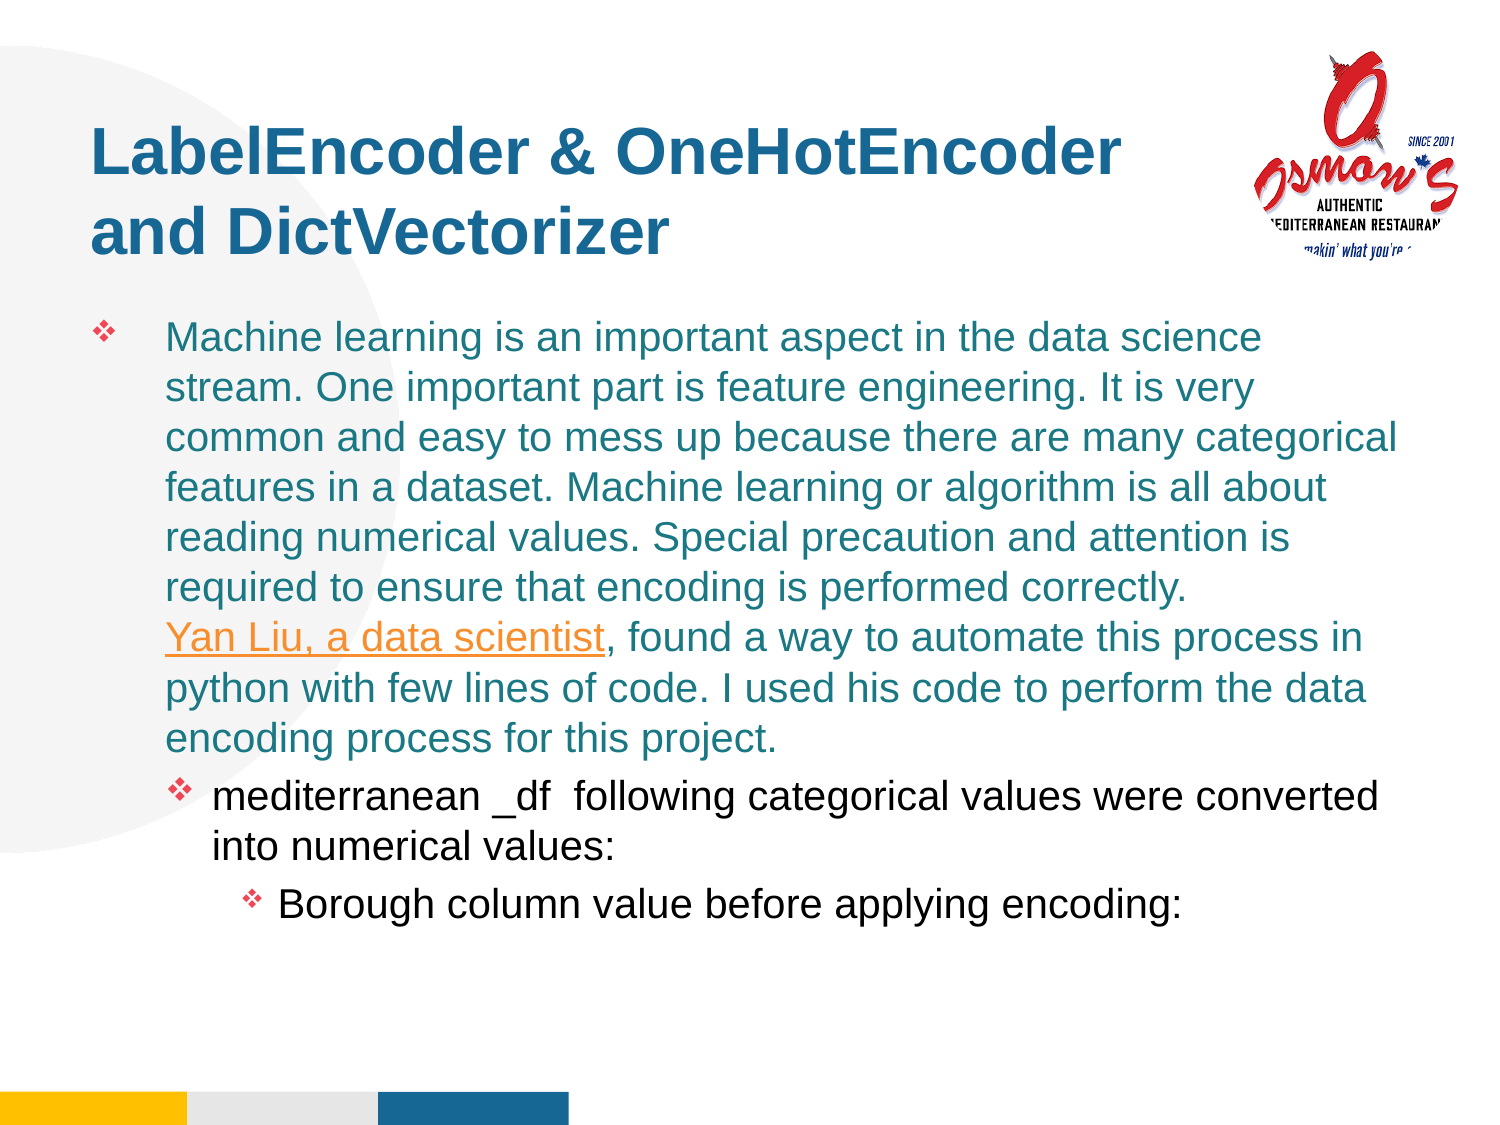

# LabelEncoder & OneHotEncoder and DictVectorizer
Machine learning is an important aspect in the data science stream. One important part is feature engineering. It is very common and easy to mess up because there are many categorical features in a dataset. Machine learning or algorithm is all about reading numerical values. Special precaution and attention is required to ensure that encoding is performed correctly. Yan Liu, a data scientist, found a way to automate this process in python with few lines of code. I used his code to perform the data encoding process for this project.
mediterranean _df  following categorical values were converted into numerical values:
Borough column value before applying encoding: